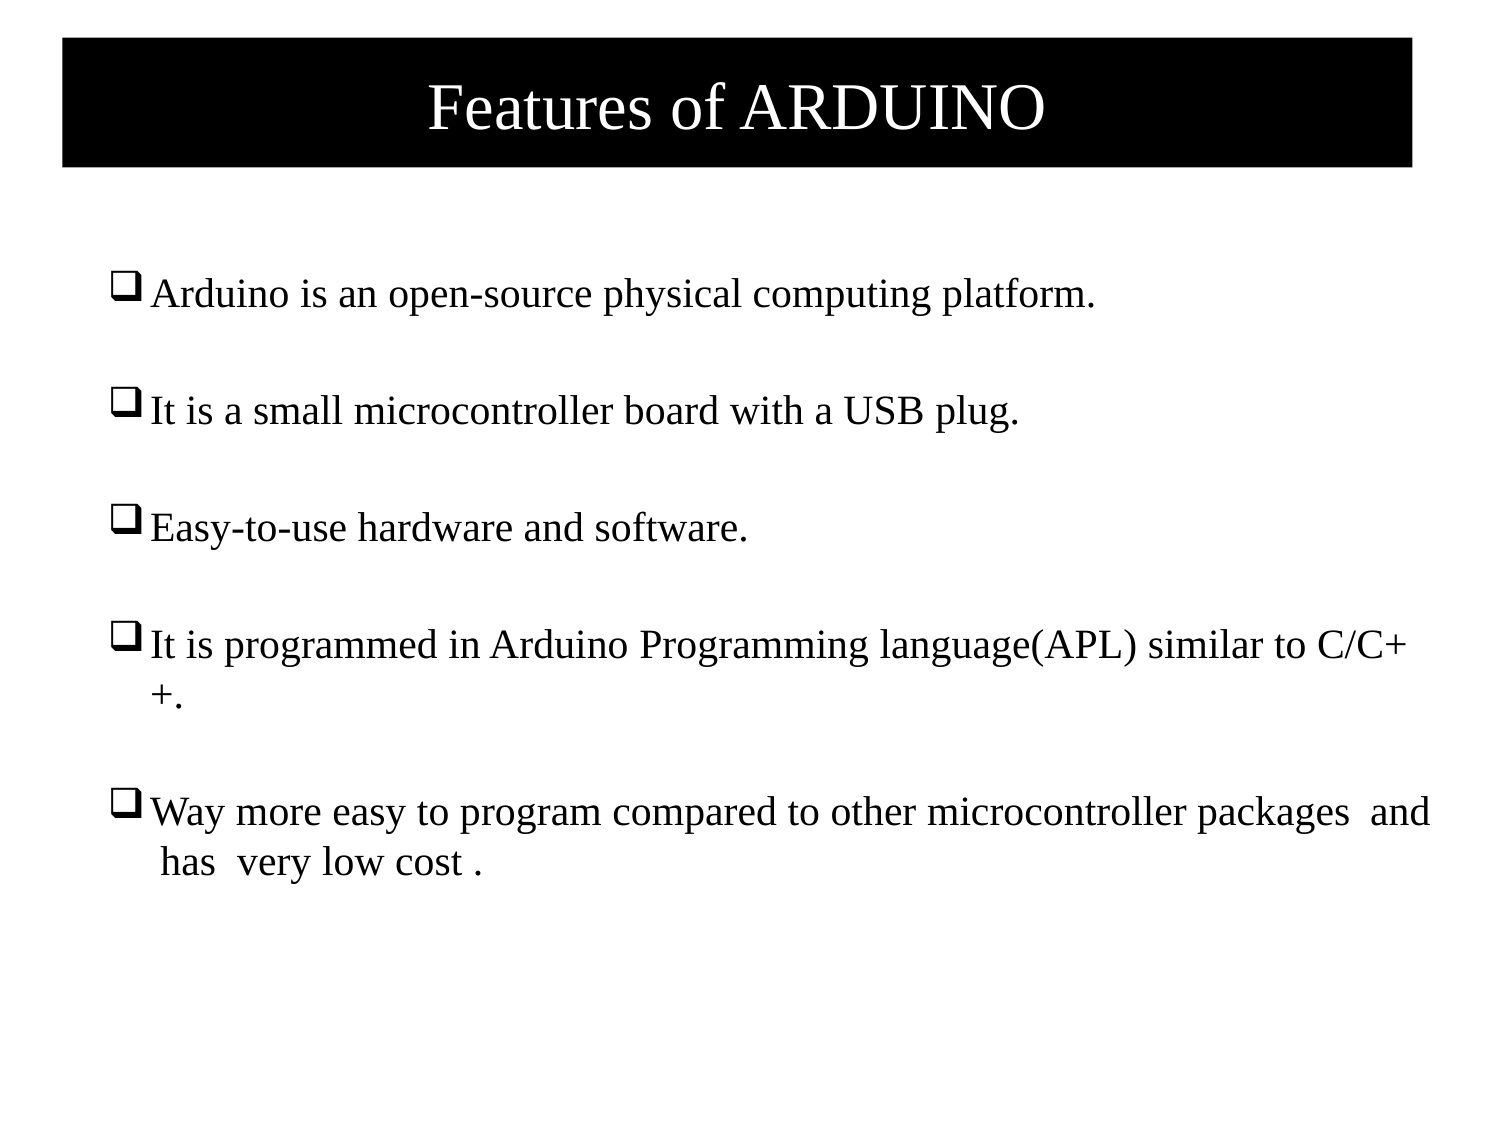

# Features of ARDUINO

Arduino is an open-source physical computing platform.

It is a small microcontroller board with a USB plug.

Easy-to-use hardware and software.

It is programmed in Arduino Programming language(APL) similar to C/C++.

Way more easy to program compared to other microcontroller packages  and  has  very low cost .